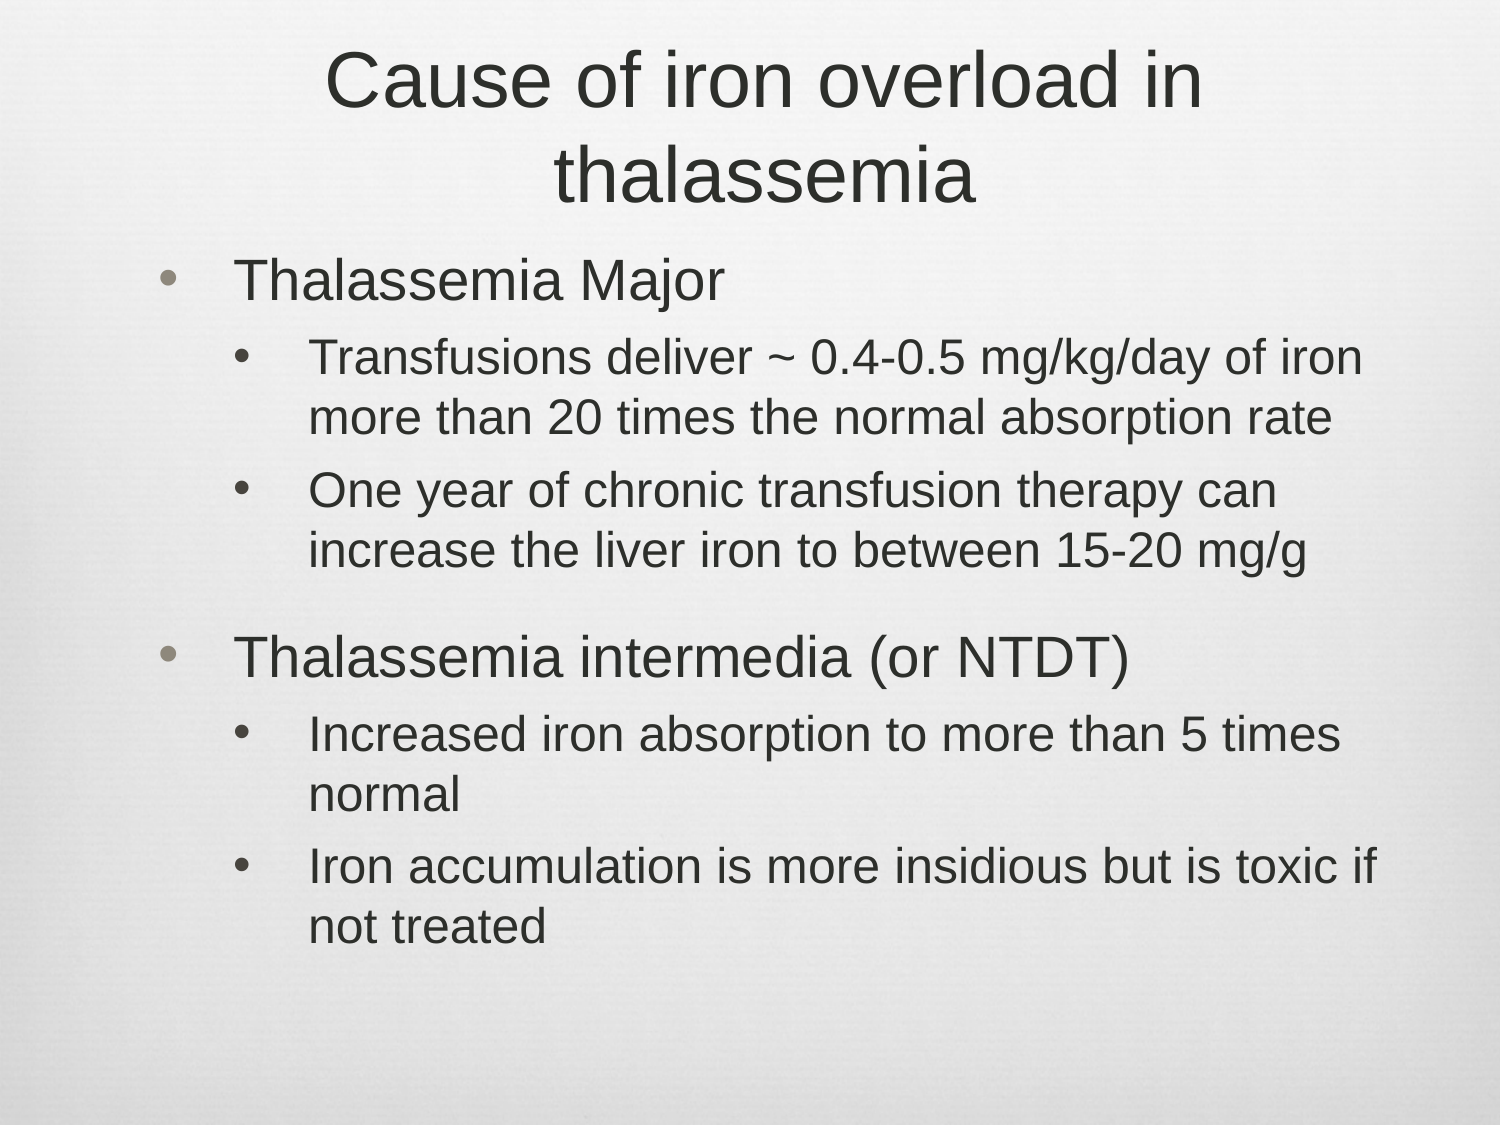

# Cause of iron overload in thalassemia
Thalassemia Major
Transfusions deliver ~ 0.4-0.5 mg/kg/day of iron more than 20 times the normal absorption rate
One year of chronic transfusion therapy can increase the liver iron to between 15-20 mg/g
Thalassemia intermedia (or NTDT)
Increased iron absorption to more than 5 times normal
Iron accumulation is more insidious but is toxic if not treated